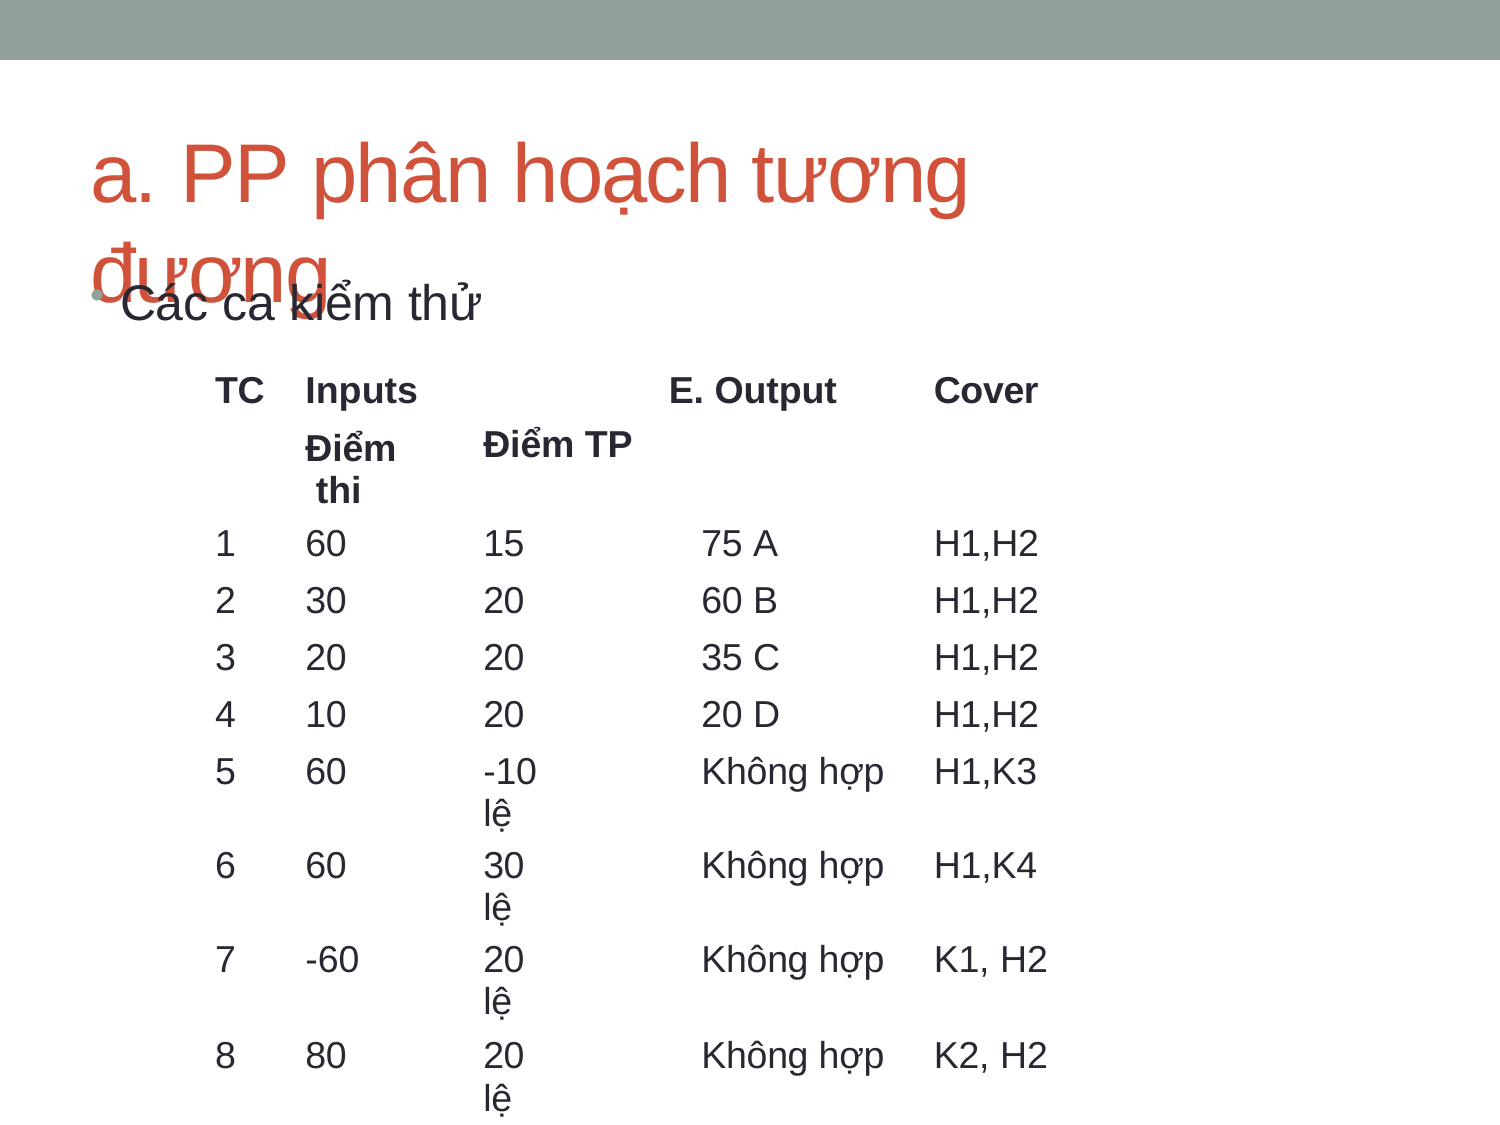

# a. PP phân hoạch tương đương
Các ca kiểm thử
| TC | Inputs Điểm thi | E. Output Điểm TP | Cover |
| --- | --- | --- | --- |
| 1 | 60 | 15 75 A | H1,H2 |
| 2 | 30 | 20 60 B | H1,H2 |
| 3 | 20 | 20 35 C | H1,H2 |
| 4 | 10 | 20 20 D | H1,H2 |
| 5 | 60 | -10 Không hợp lệ | H1,K3 |
| 6 | 60 | 30 Không hợp lệ | H1,K4 |
| 7 | -60 | 20 Không hợp lệ | K1, H2 |
| 8 | 80 | 20 Không hợp lệ | K2, H2 |